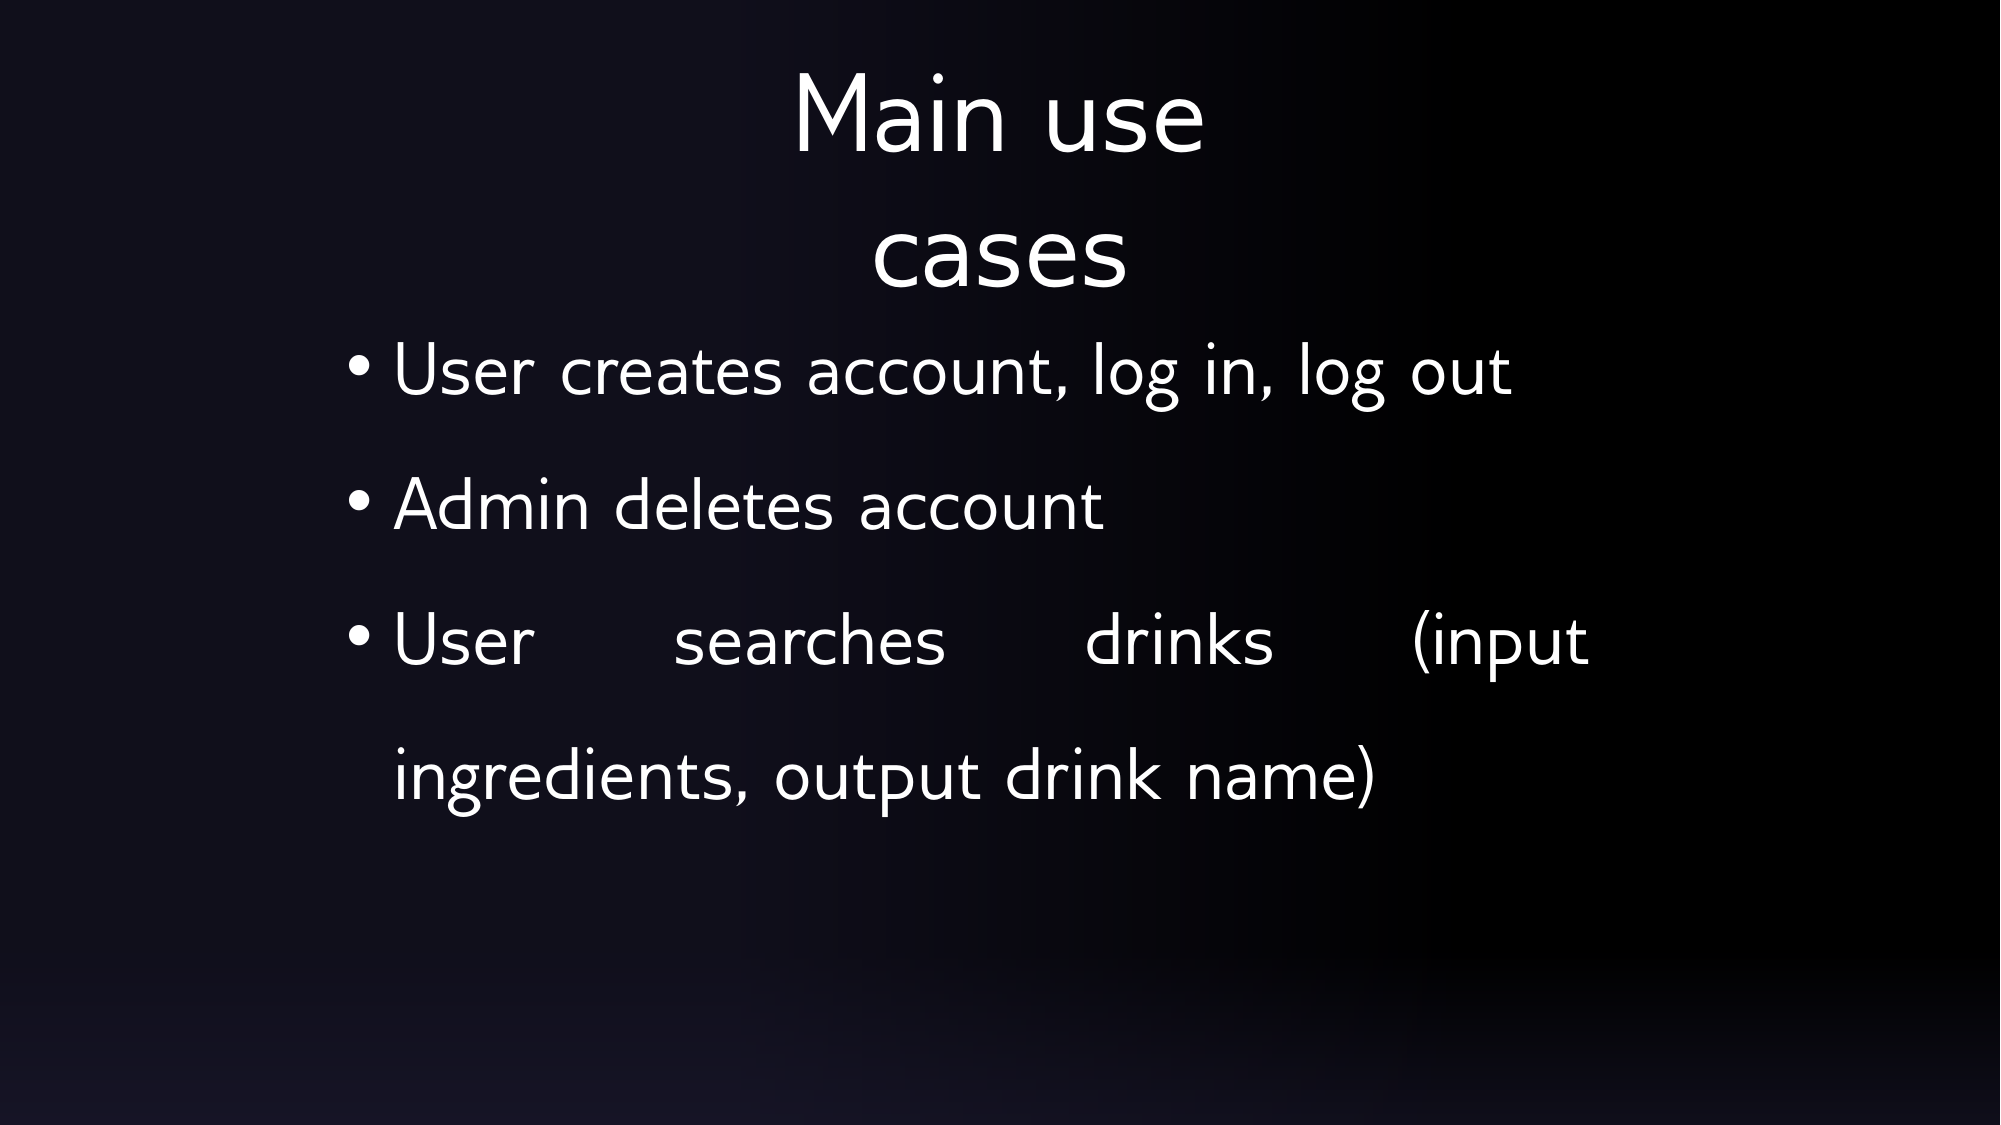

Main use cases
User creates account, log in, log out
Admin deletes account
User searches drinks (input ingredients, output drink name)